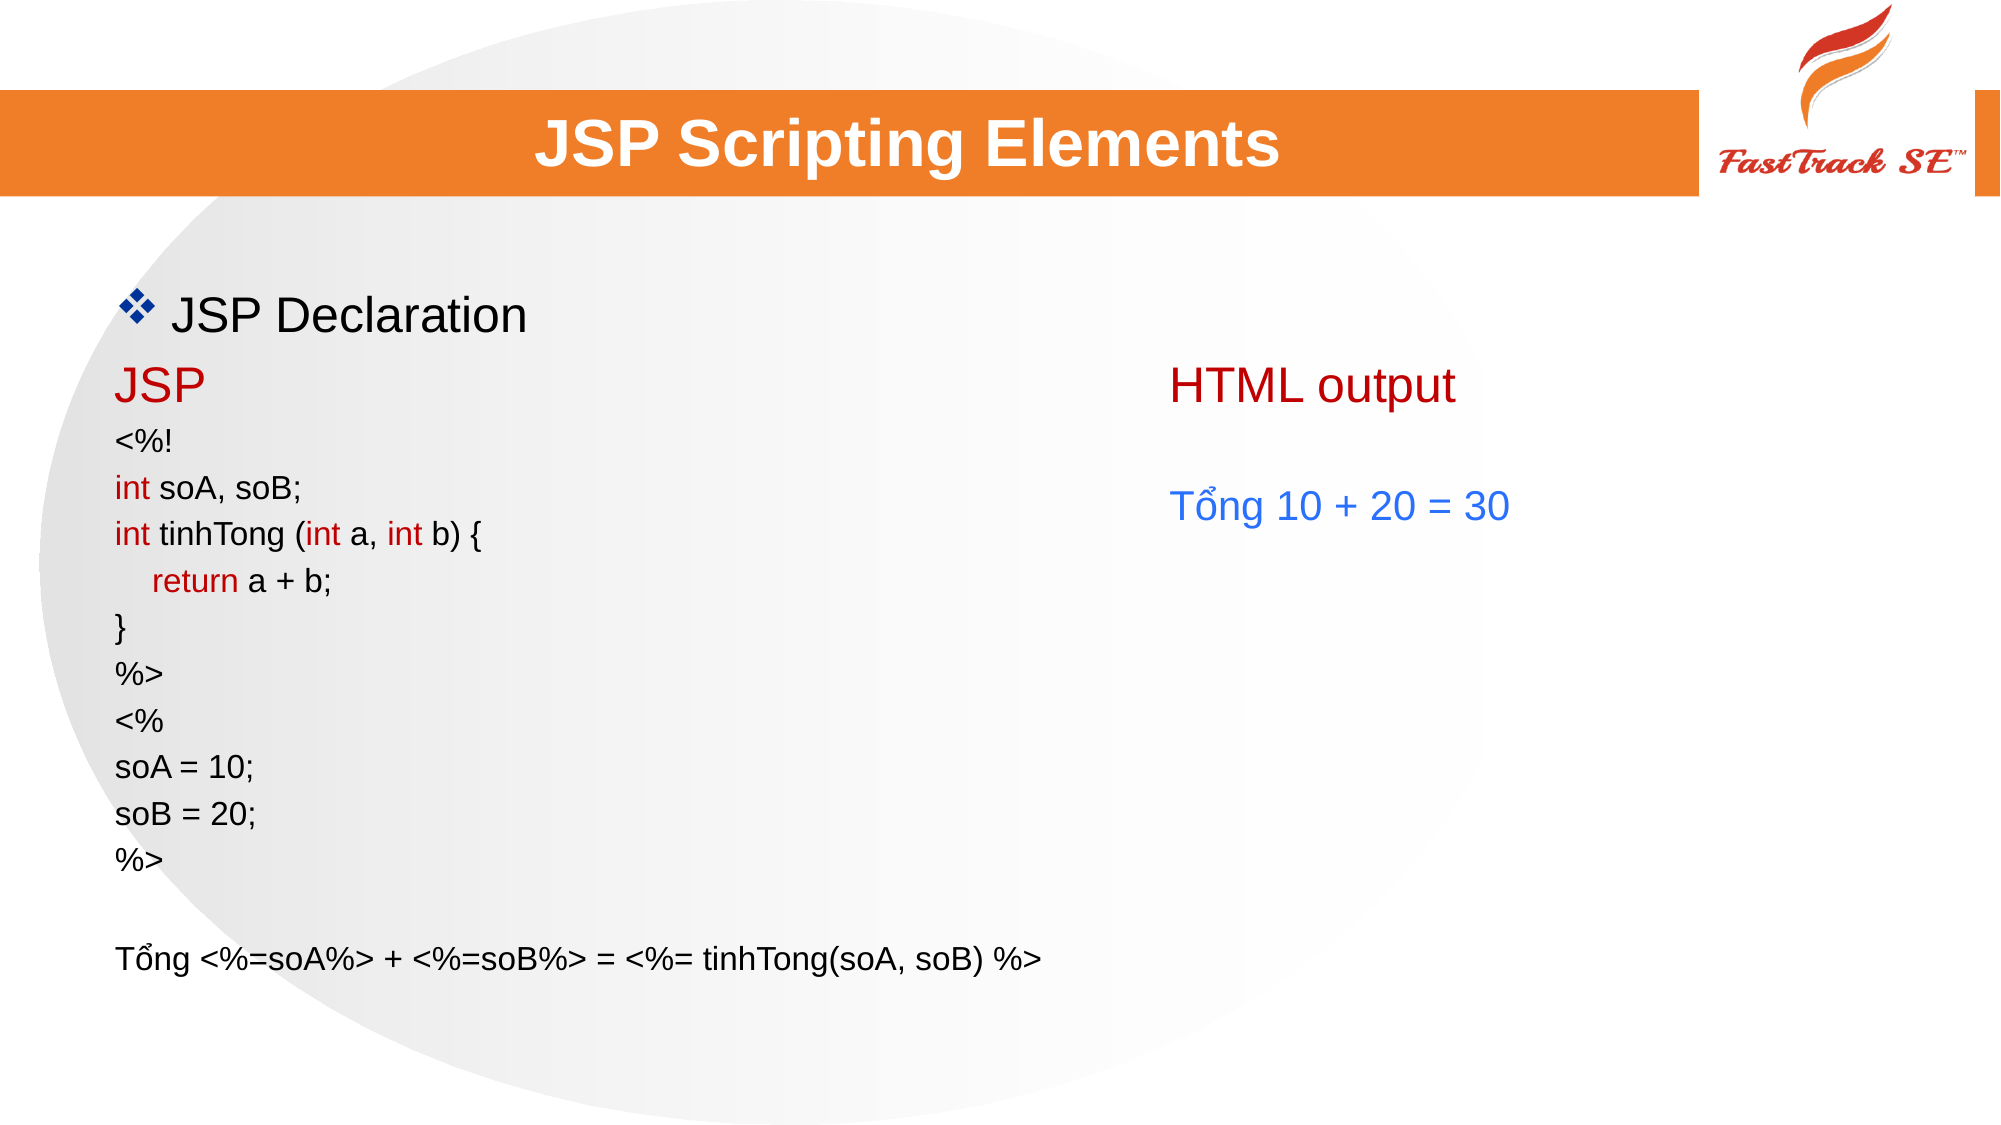

# JSP Scripting Elements
JSP Declaration
JSP
<%!
int soA, soB;
int tinhTong (int a, int b) {
    return a + b;
}
%>
<%
soA = 10;
soB = 20;
%>

Tổng <%=soA%> + <%=soB%> = <%= tinhTong(soA, soB) %>

HTML output

Tổng 10 + 20 = 30